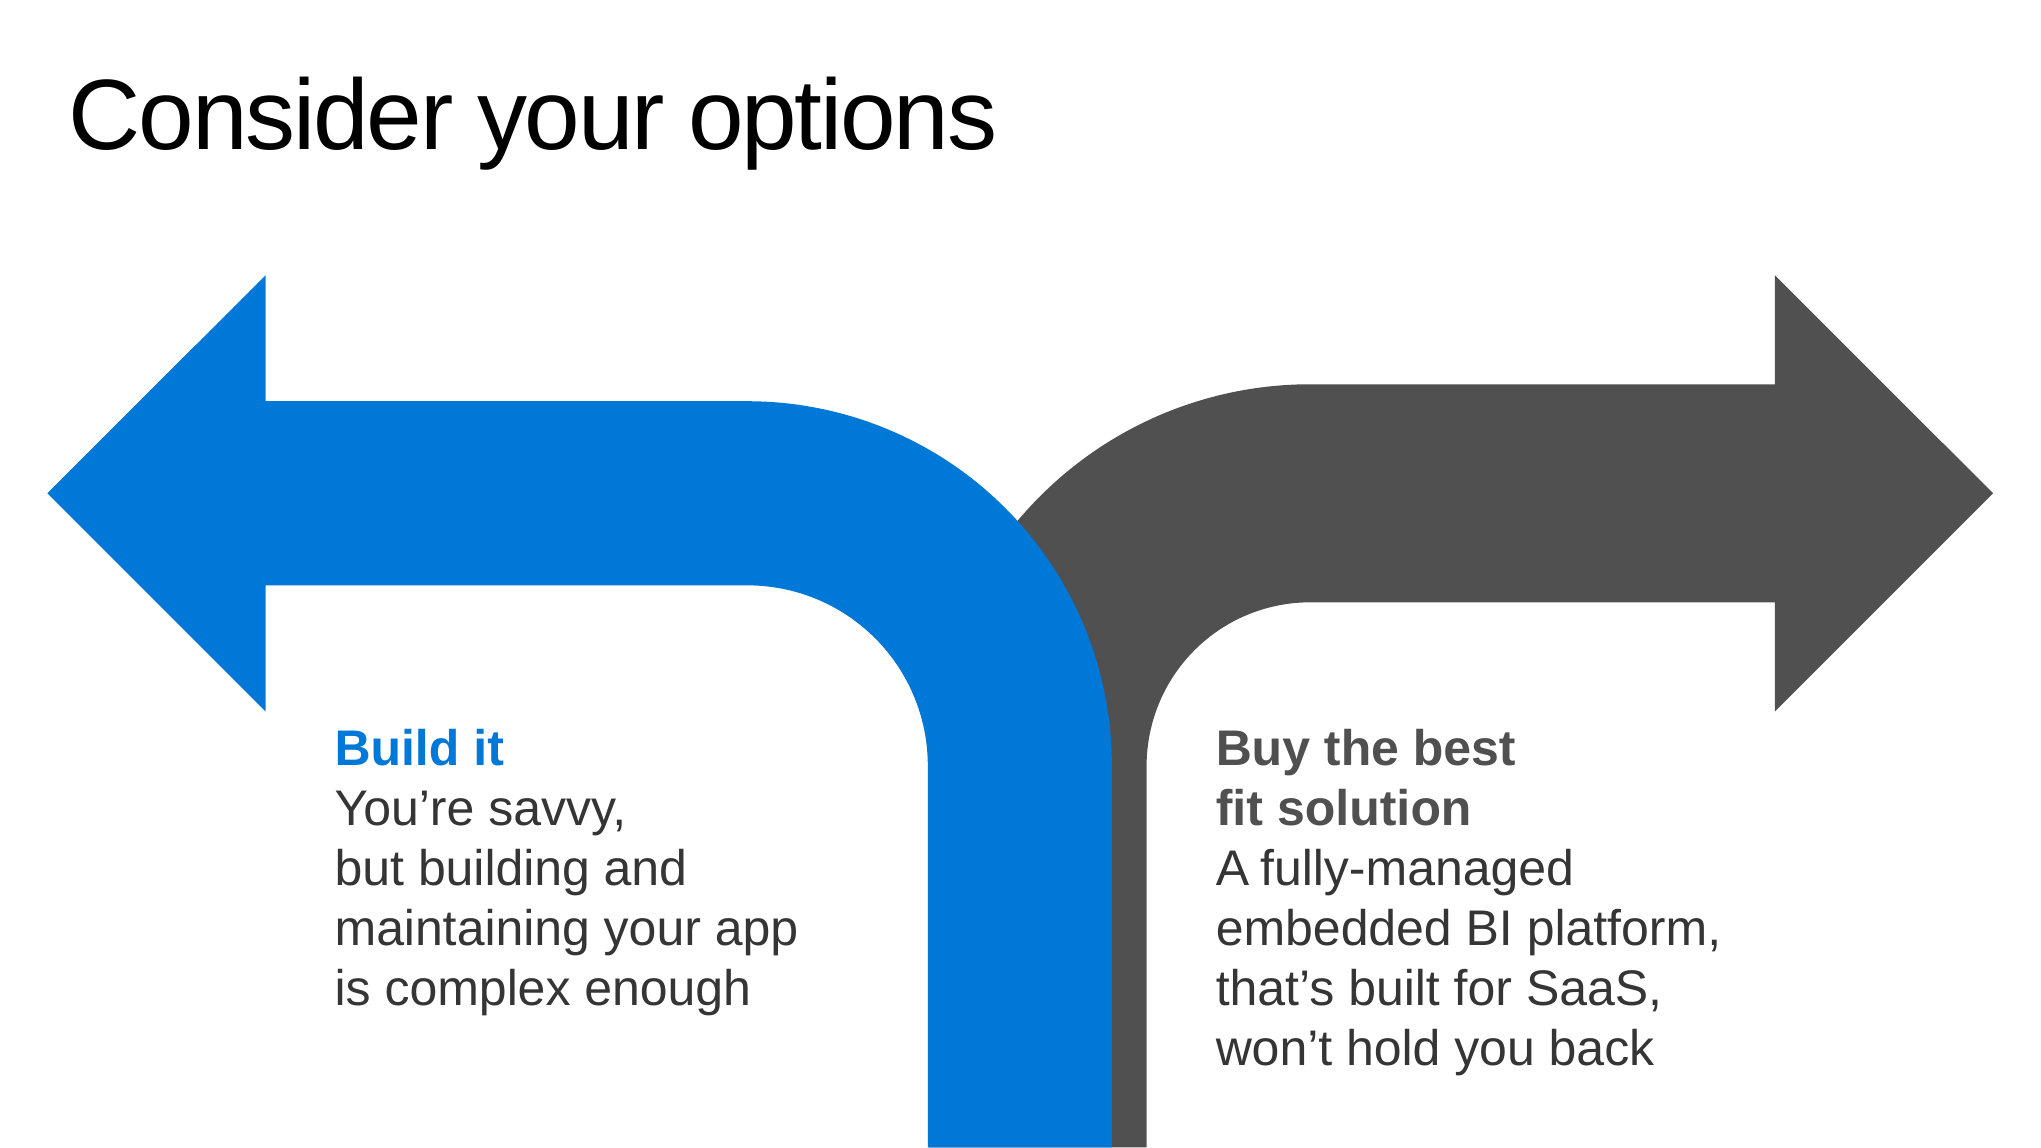

# Consider your options

Build it
You’re savvy,
but building and maintaining your app
is complex enough
Buy the best
fit solution
A fully-managed embedded BI platform, that’s built for SaaS,
won’t hold you back